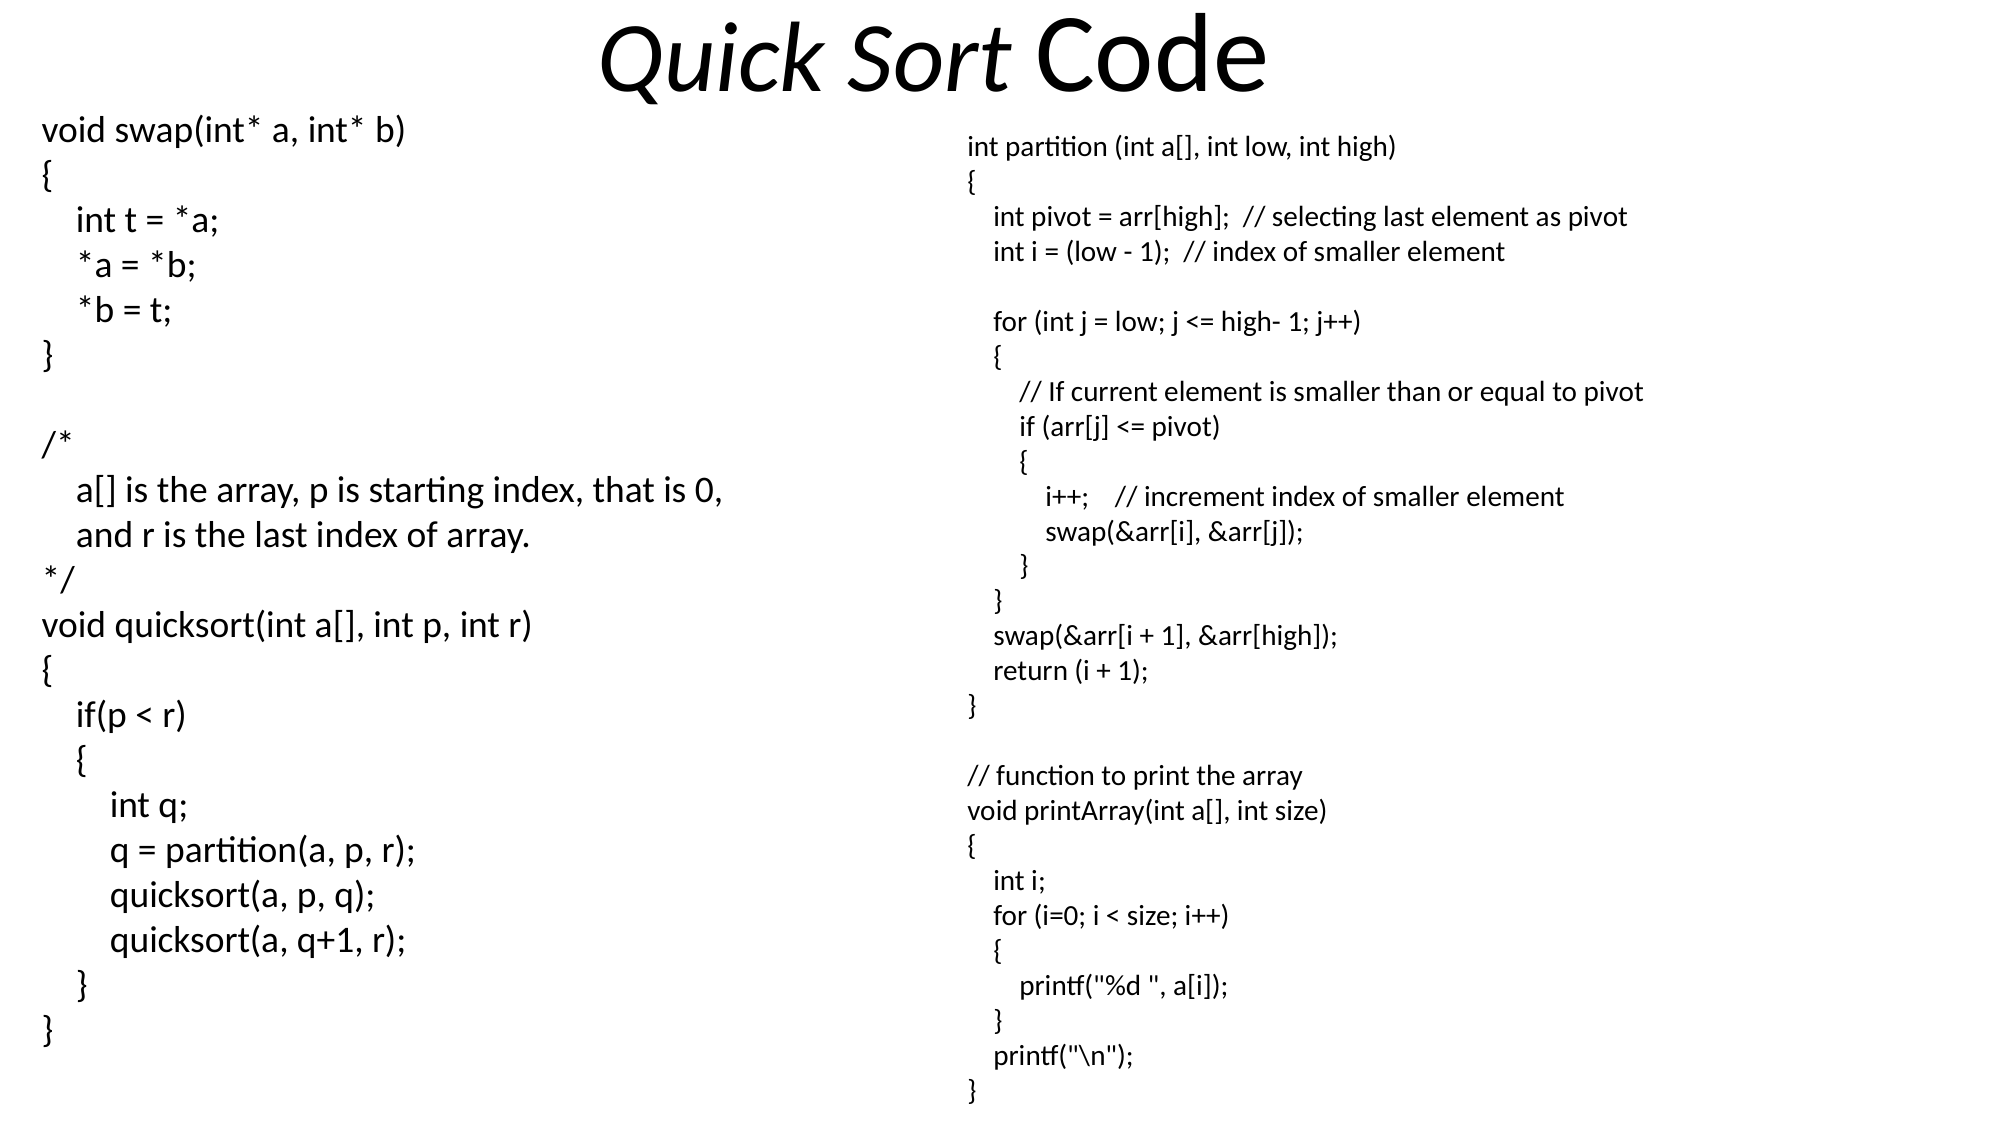

# Quick Sort Code

int partition (int a[], int low, int high)
{
    int pivot = arr[high];  // selecting last element as pivot
    int i = (low - 1);  // index of smaller element

    for (int j = low; j <= high- 1; j++)
    {
        // If current element is smaller than or equal to pivot
        if (arr[j] <= pivot)
        {
            i++;    // increment index of smaller element
            swap(&arr[i], &arr[j]);
        }
    }
    swap(&arr[i + 1], &arr[high]);
    return (i + 1);
}

// function to print the array
void printArray(int a[], int size)
{
    int i;
    for (i=0; i < size; i++)
    {
        printf("%d ", a[i]);
    }
    printf("\n");
}
void swap(int* a, int* b)
{
    int t = *a;
    *a = *b;
    *b = t;
}

/*
    a[] is the array, p is starting index, that is 0,
    and r is the last index of array.
*/
void quicksort(int a[], int p, int r)
{
    if(p < r)
    {
        int q;
        q = partition(a, p, r);
        quicksort(a, p, q);
        quicksort(a, q+1, r);
    }
}